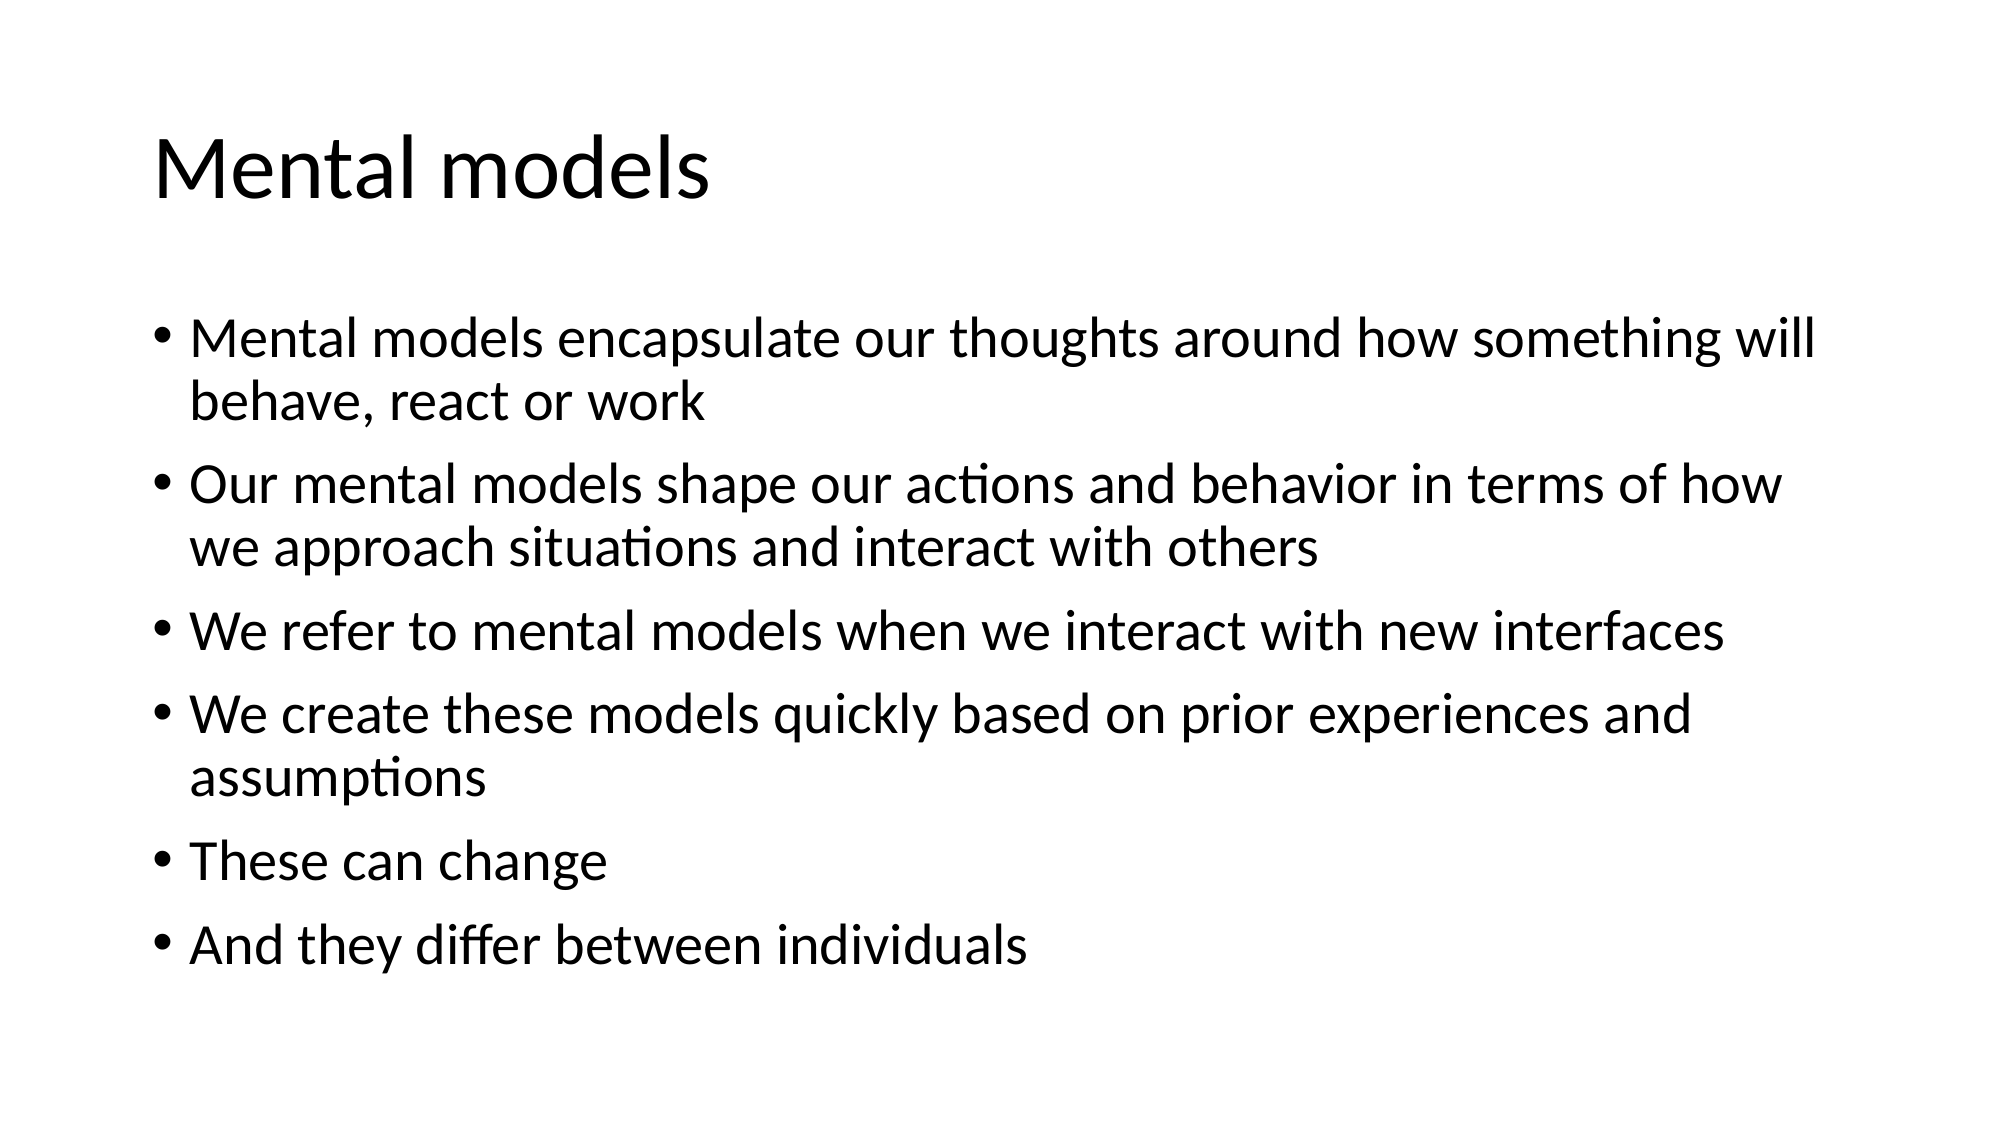

# Mental models
Mental models encapsulate our thoughts around how something will behave, react or work
Our mental models shape our actions and behavior in terms of how we approach situations and interact with others
We refer to mental models when we interact with new interfaces
We create these models quickly based on prior experiences and assumptions
These can change
And they differ between individuals